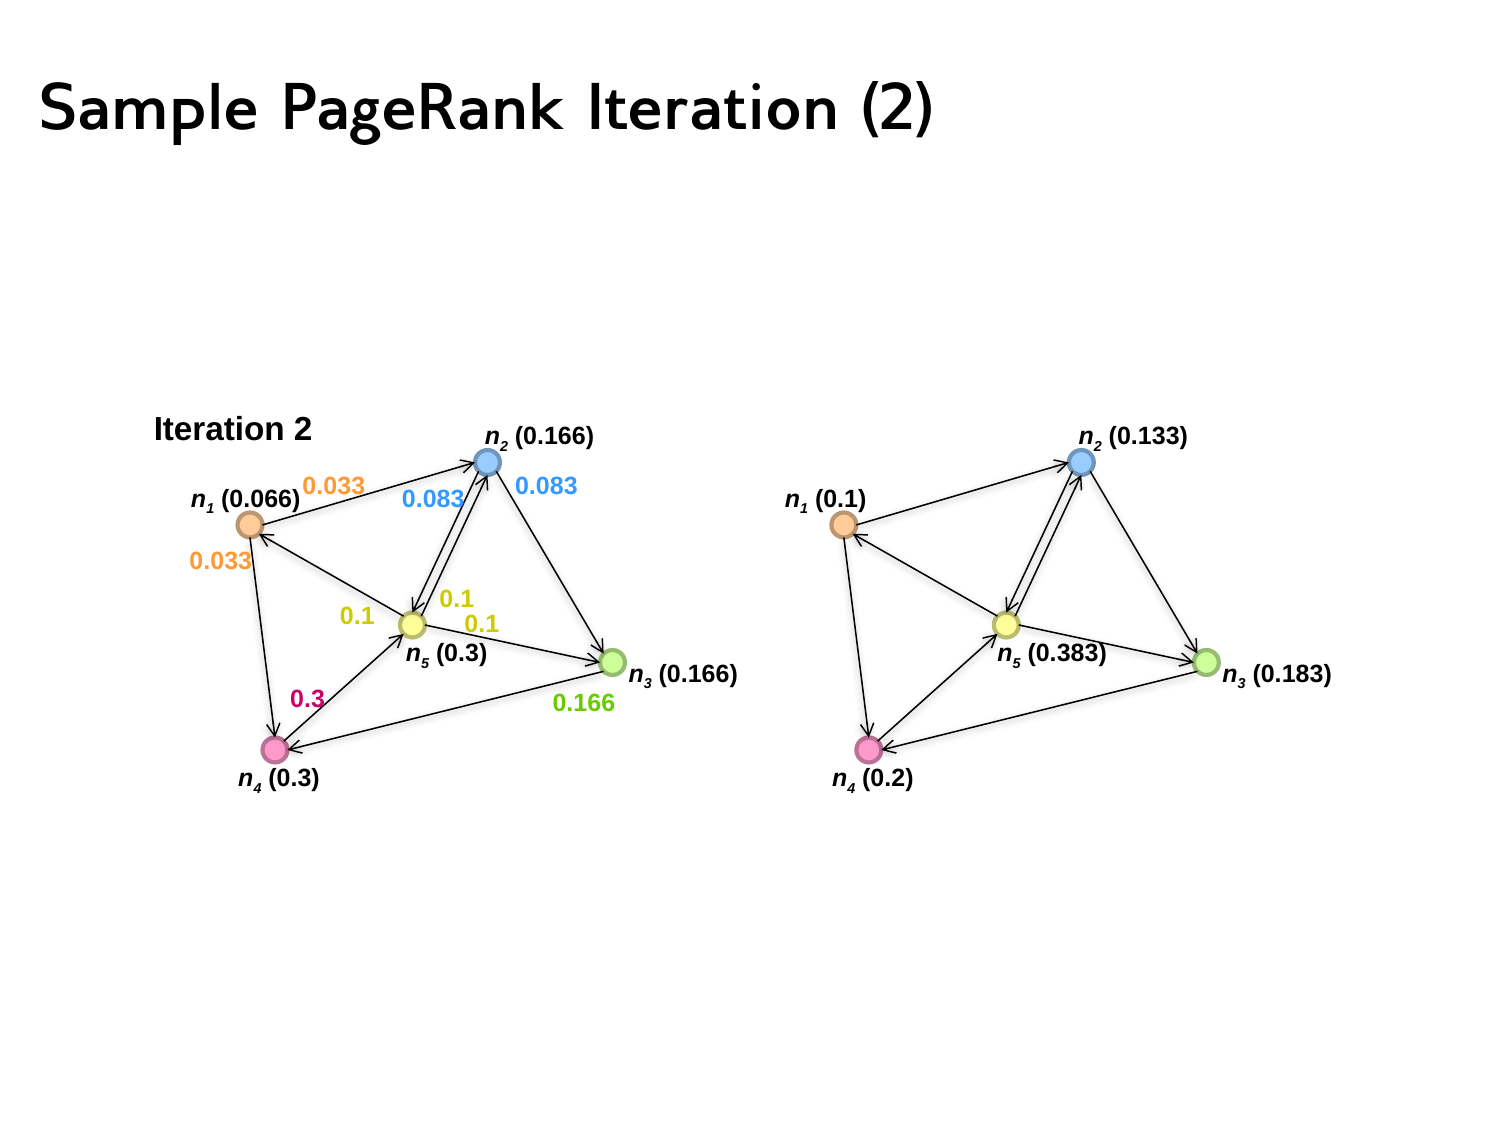

# Sample PageRank Iteration (2)
Iteration 2
n2 (0.166)
n2 (0.133)

n1 (0.1)

n5 (0.383)

n3 (0.183)

n4 (0.2)

0.033
0.083
n1 (0.066)
0.083

0.033
0.1
0.1
0.1

n5 (0.3)

n3 (0.166)
0.3
0.166

n4 (0.3)